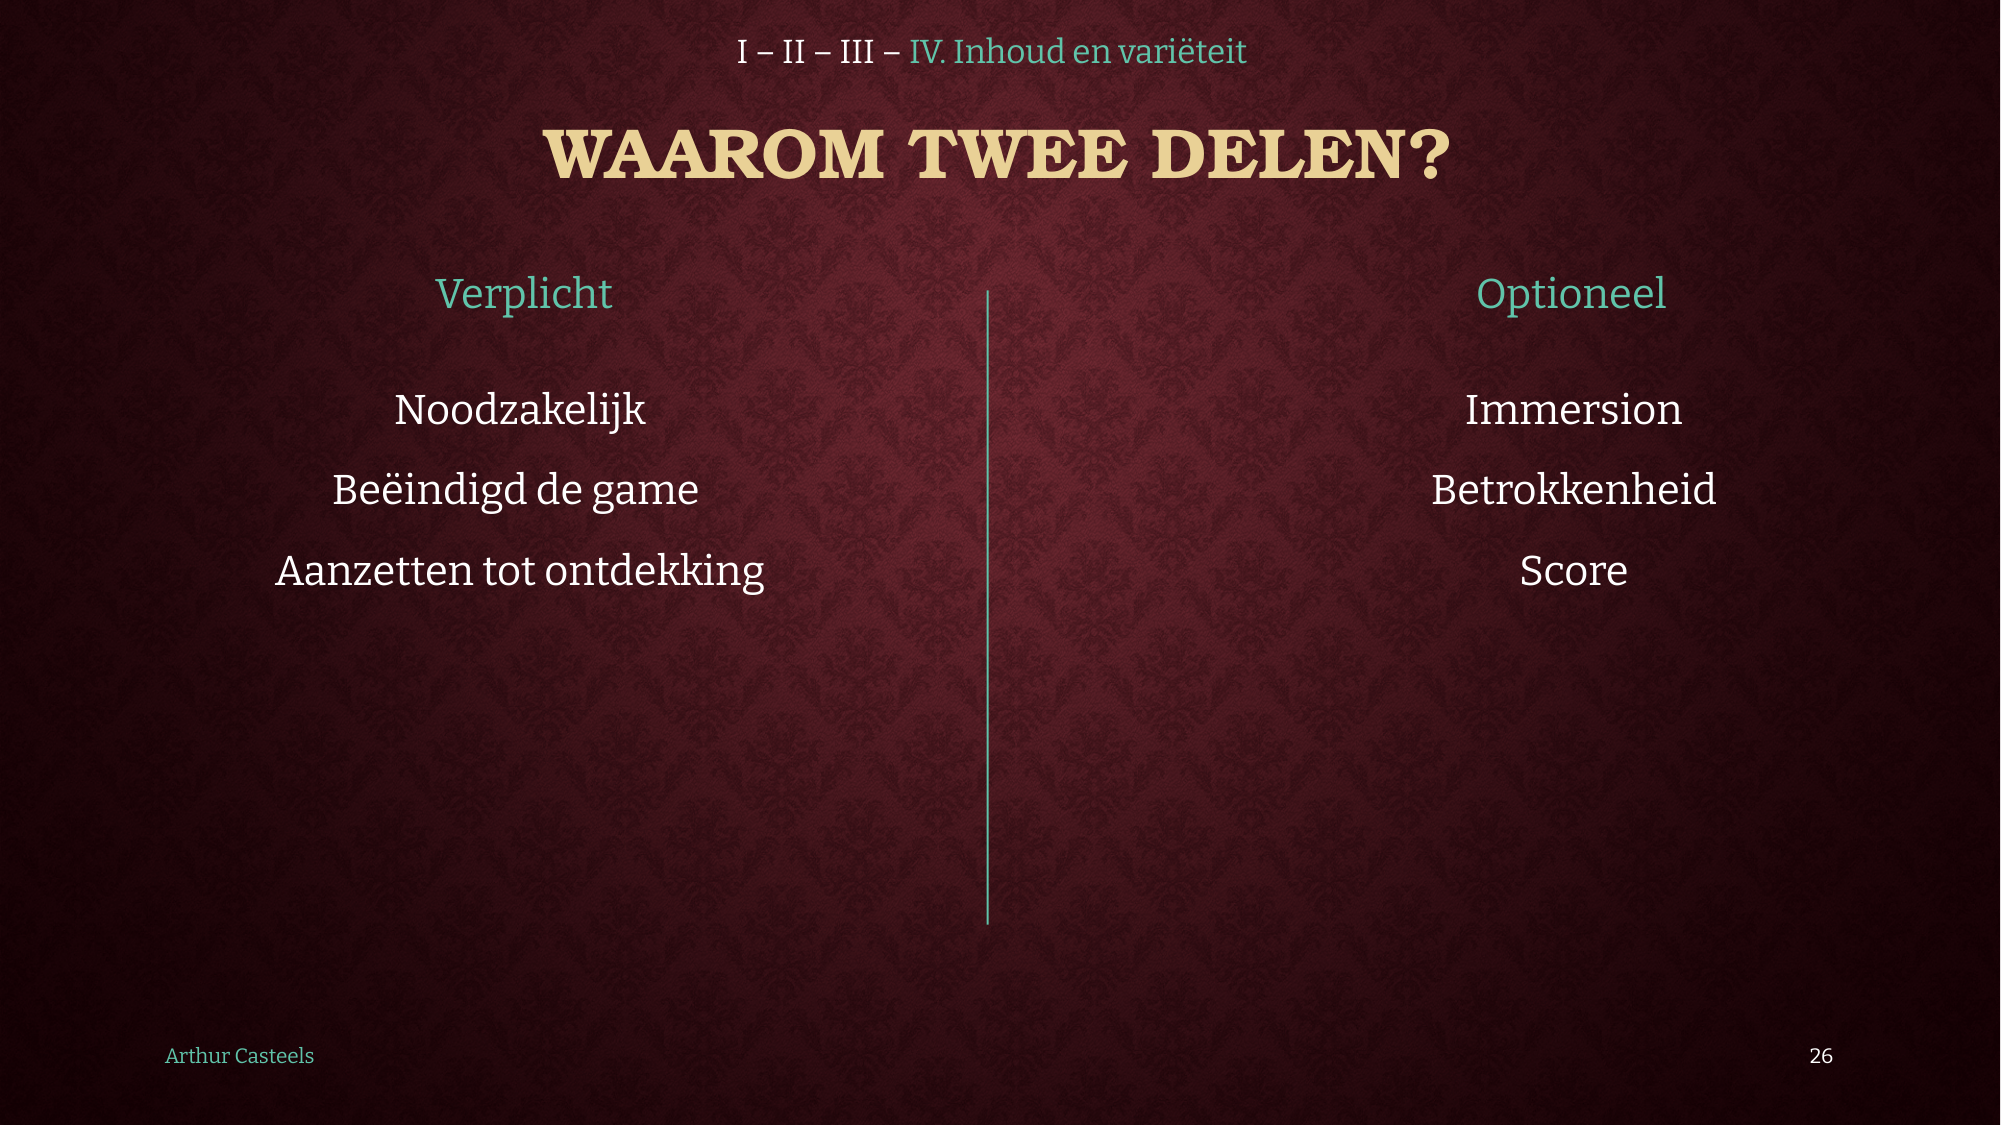

I – II – III – IV. Inhoud en variëteit

Waarom twee delen?
Verplicht
Optioneel
Noodzakelijk
Beëindigd de game
Aanzetten tot ontdekking
		Immersion
		Betrokkenheid
		Score

Arthur Casteels
26